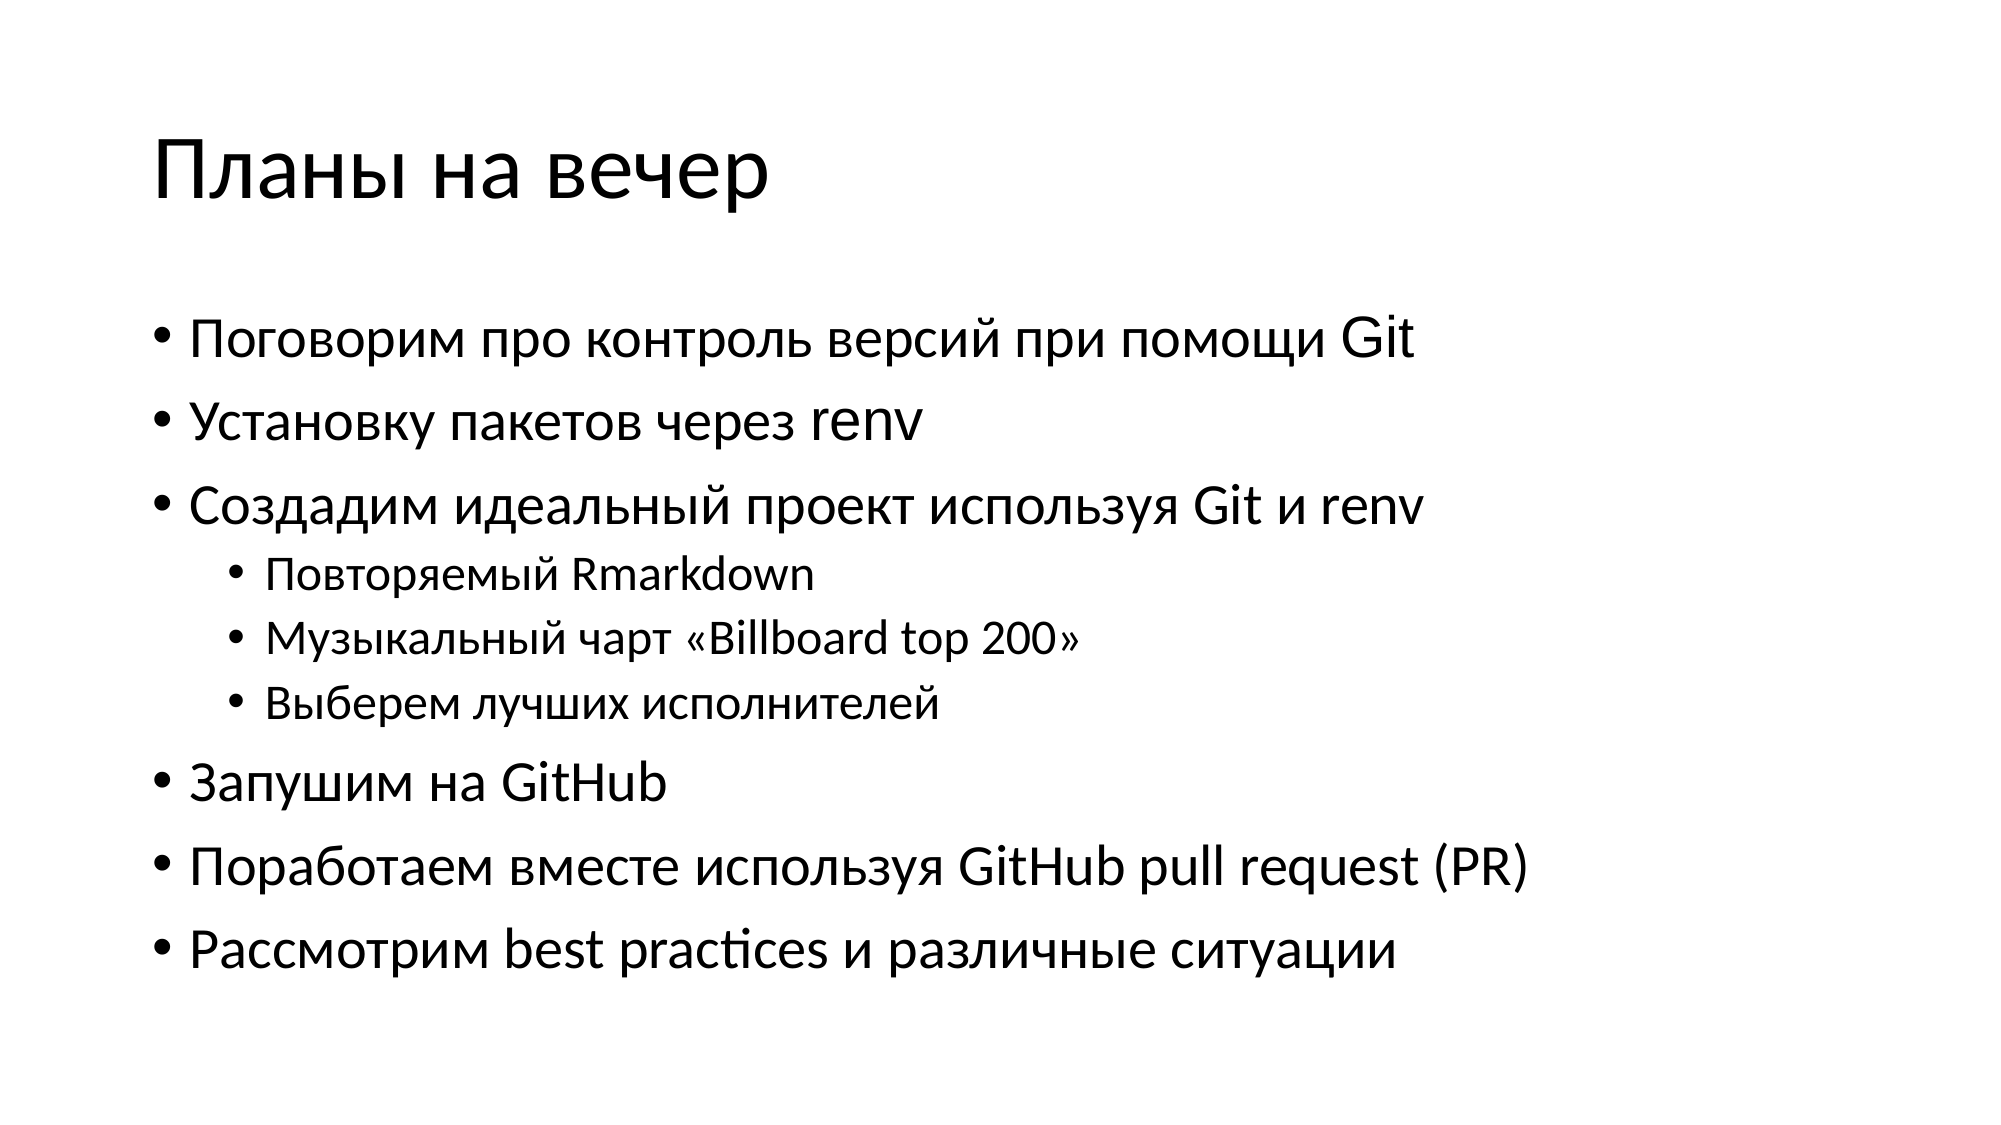

# Планы на вечер
Поговорим про контроль версий при помощи Git
Установку пакетов через renv
Создадим идеальный проект используя Git и renv
Повторяемый Rmarkdown
Музыкальный чарт «Billboard top 200»
Выберем лучших исполнителей
Запушим на GitHub
Поработаем вместе используя GitHub pull request (PR)
Рассмотрим best practices и различные ситуации